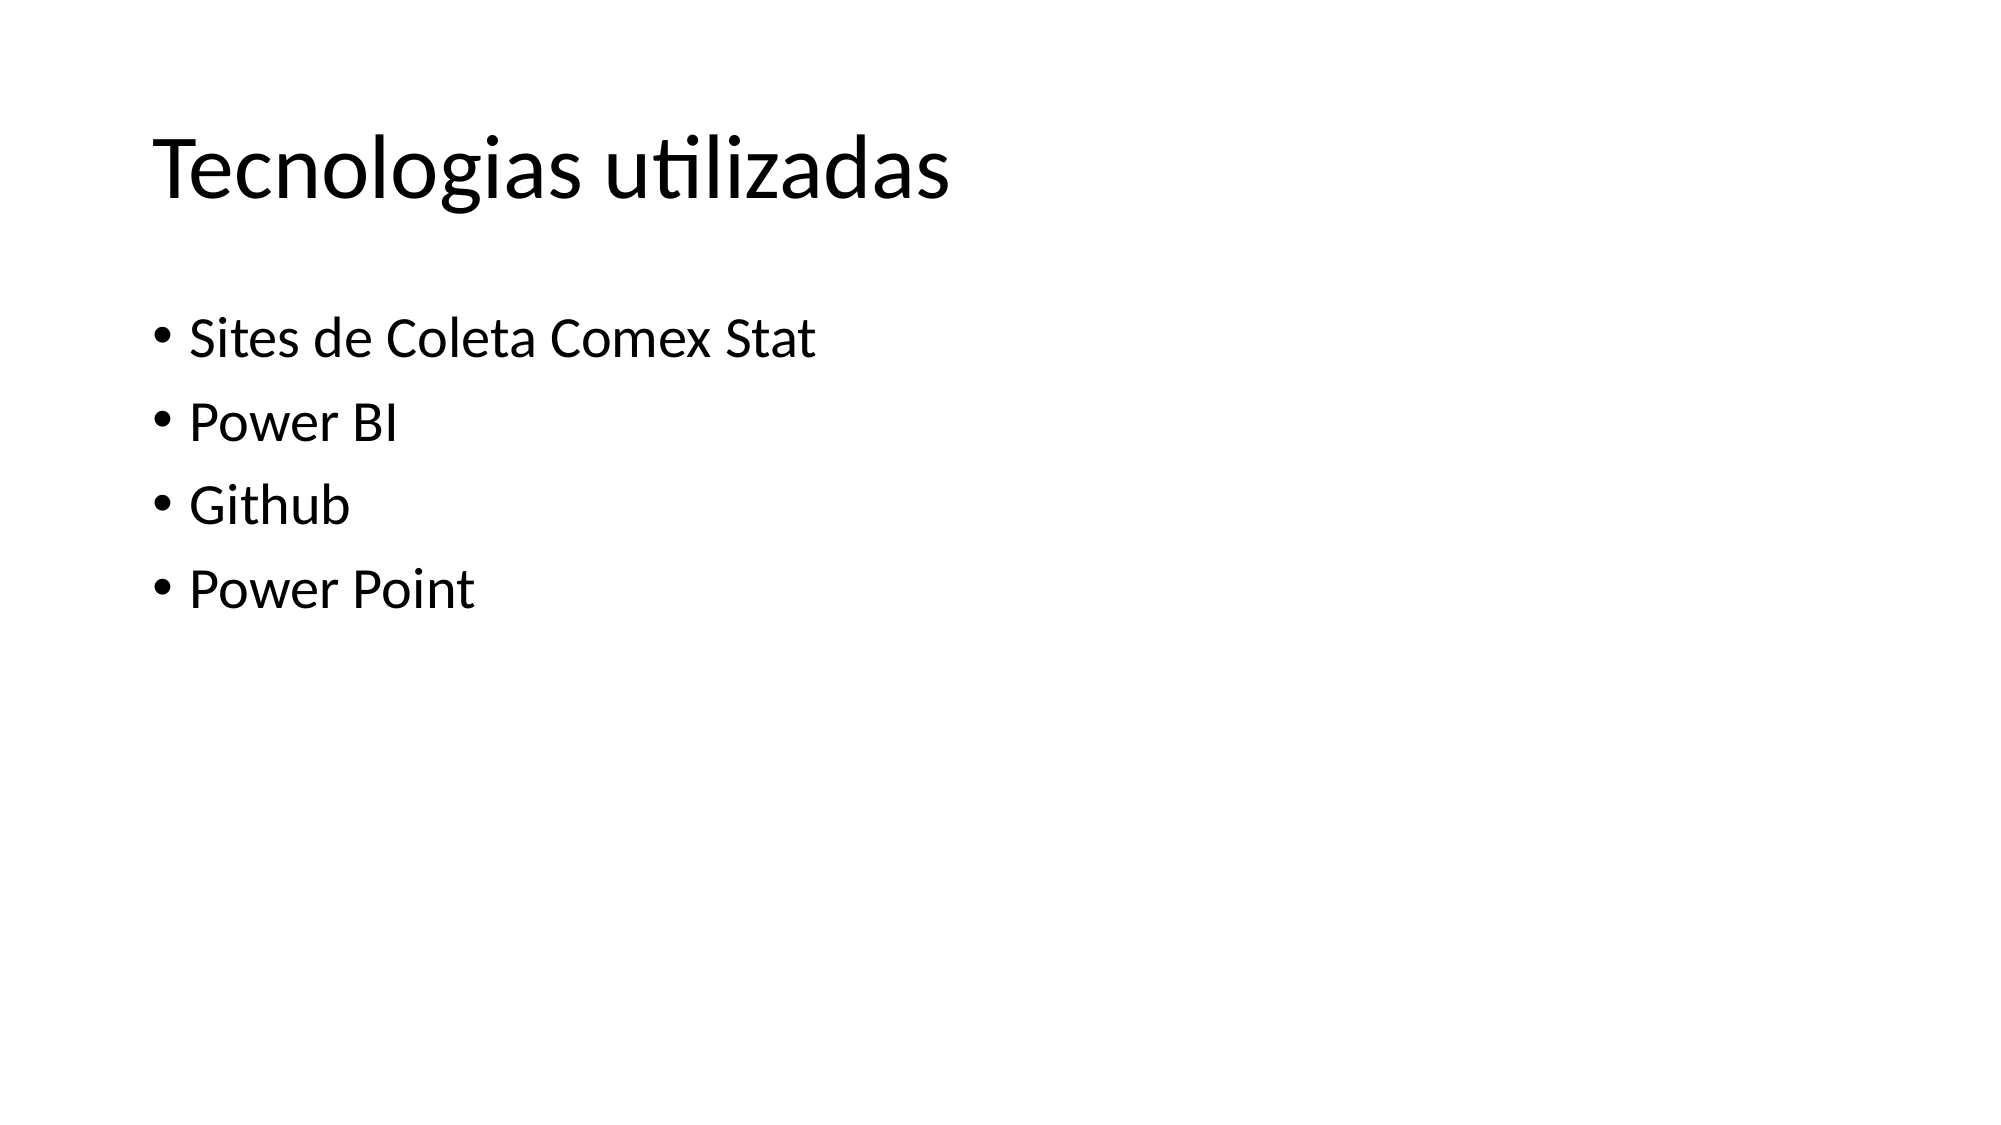

# Tecnologias utilizadas
Sites de Coleta Comex Stat
Power BI
Github
Power Point